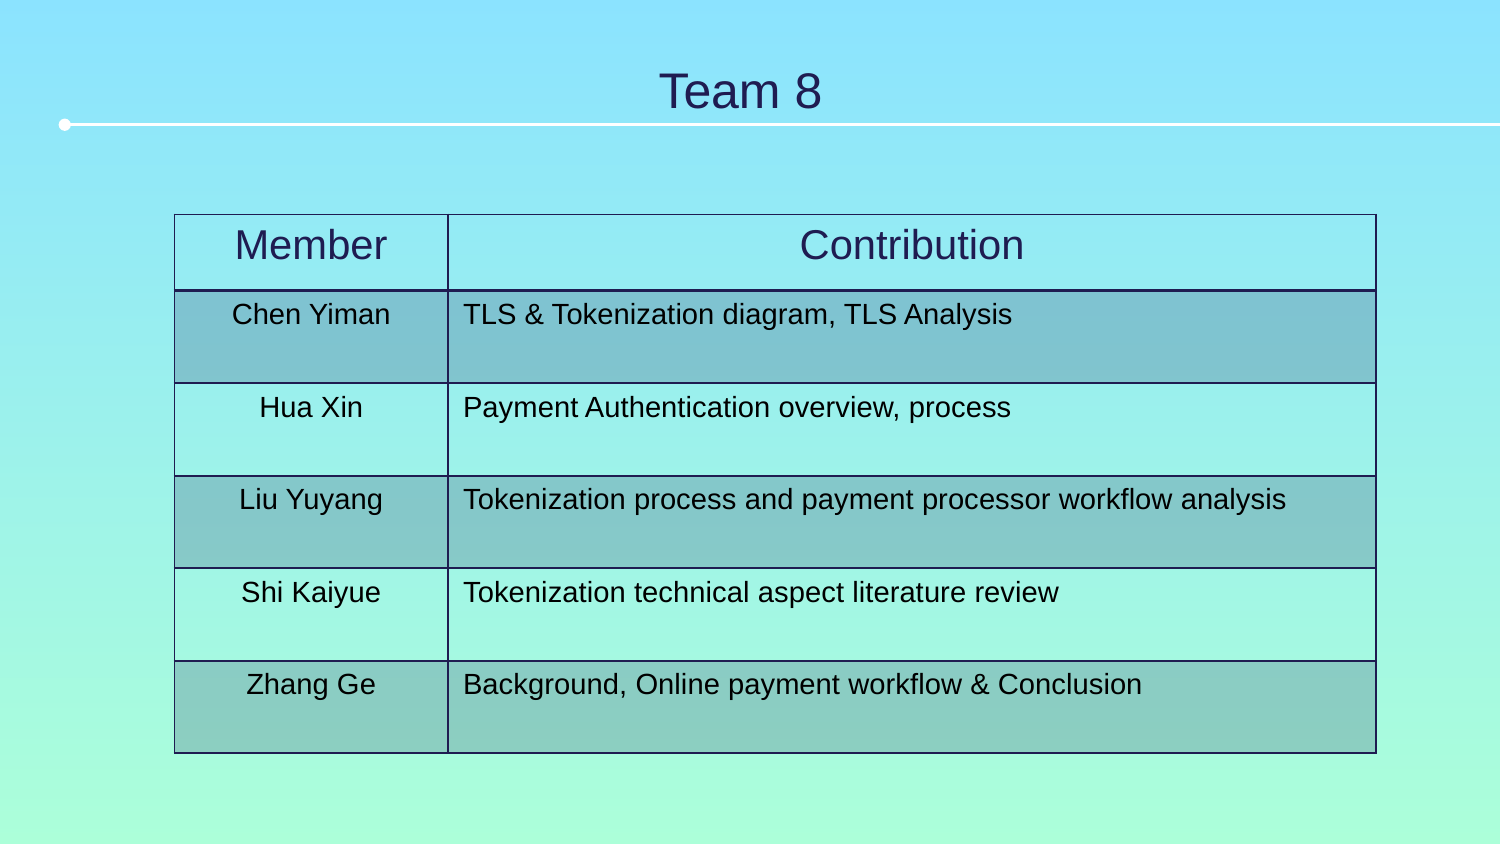

# Team 8
| Member | Contribution |
| --- | --- |
| Chen Yiman | TLS & Tokenization diagram, TLS Analysis |
| Hua Xin | Payment Authentication overview, process |
| Liu Yuyang | Tokenization process and payment processor workflow analysis |
| Shi Kaiyue | Tokenization technical aspect literature review |
| Zhang Ge | Background, Online payment workflow & Conclusion |